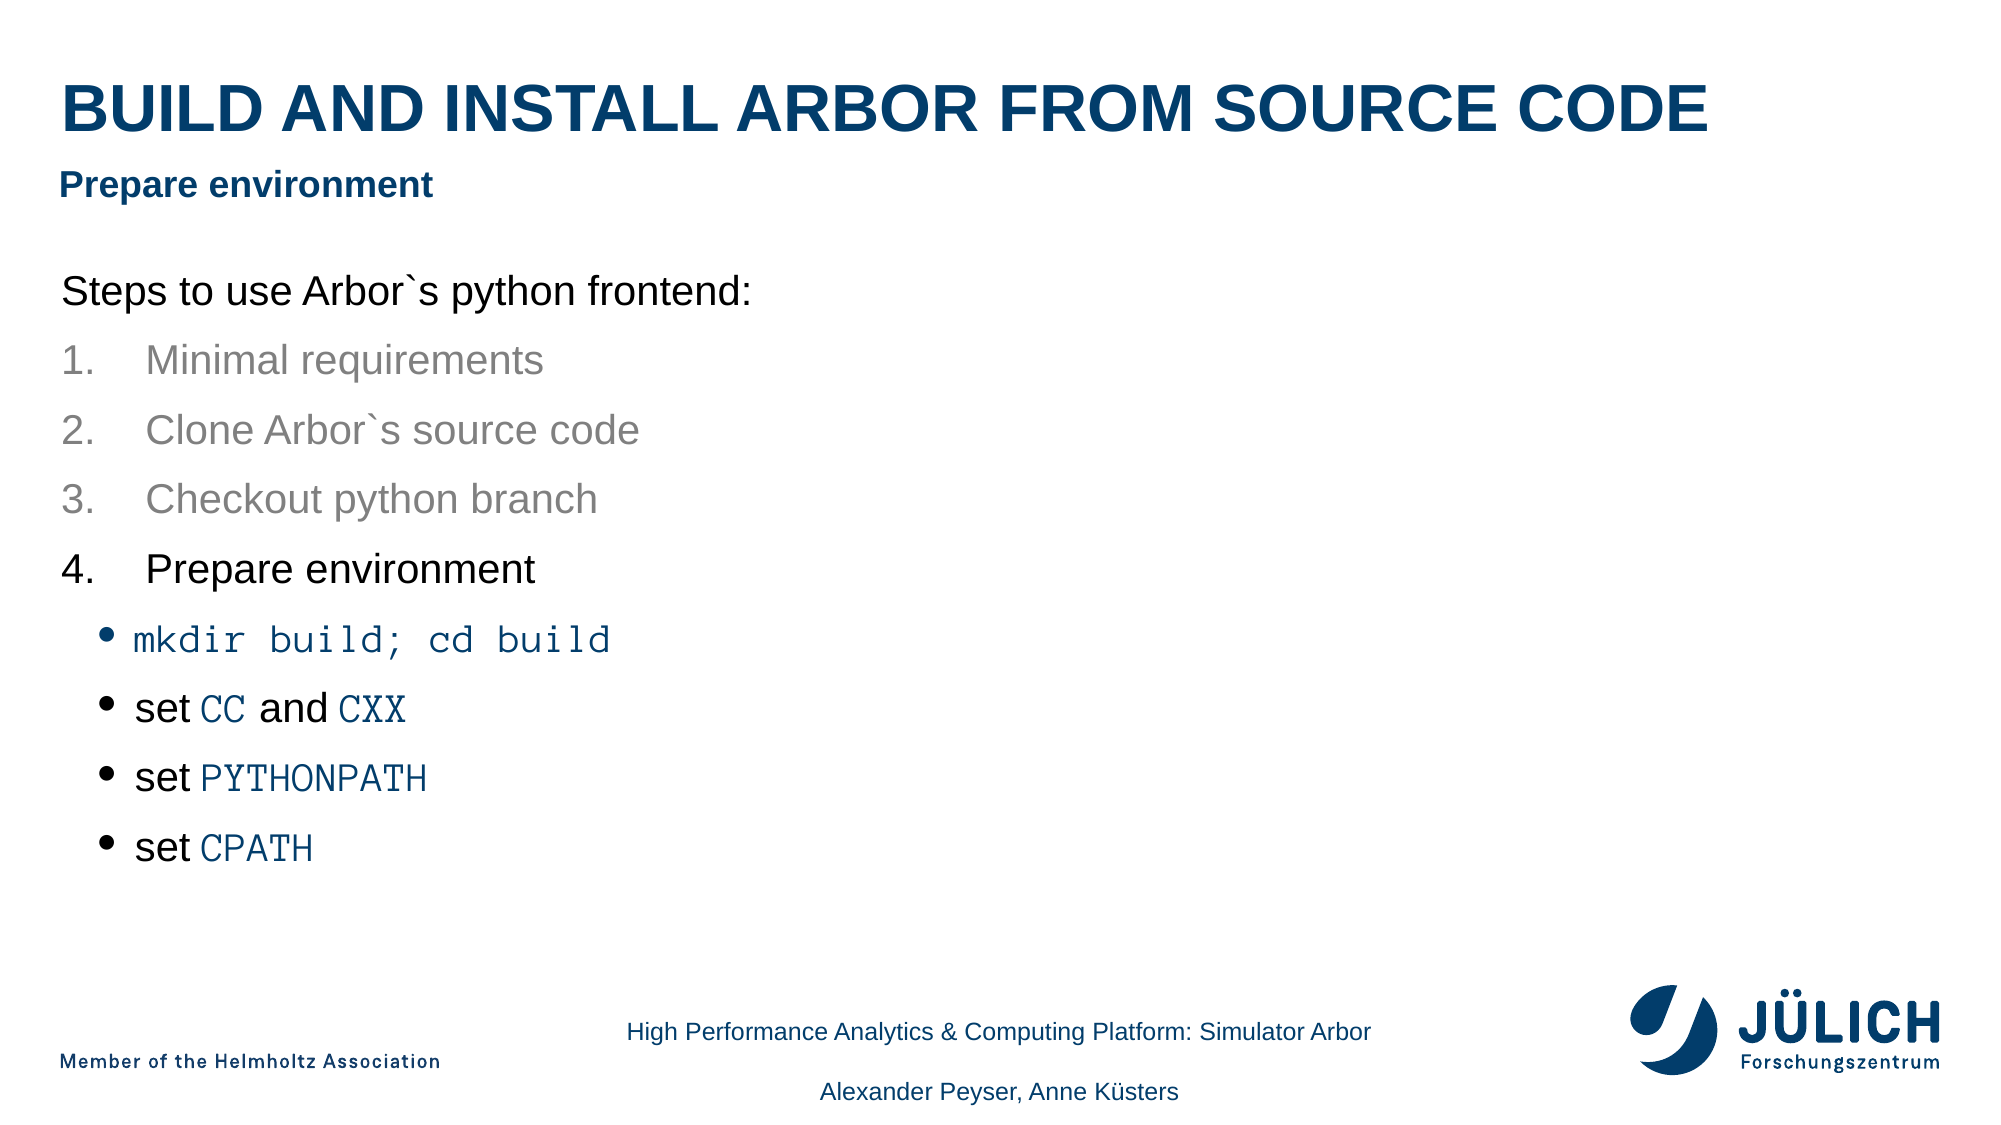

# Build and Install Arbor from source code
Prepare environment
Steps to use Arbor`s python frontend:
Minimal requirements
Clone Arbor`s source code
Checkout python branch
Prepare environment
mkdir build; cd build
set CC and CXX
set PYTHONPATH
set CPATH
High Performance Analytics & Computing Platform: Simulator Arbor
Alexander Peyser, Anne Küsters